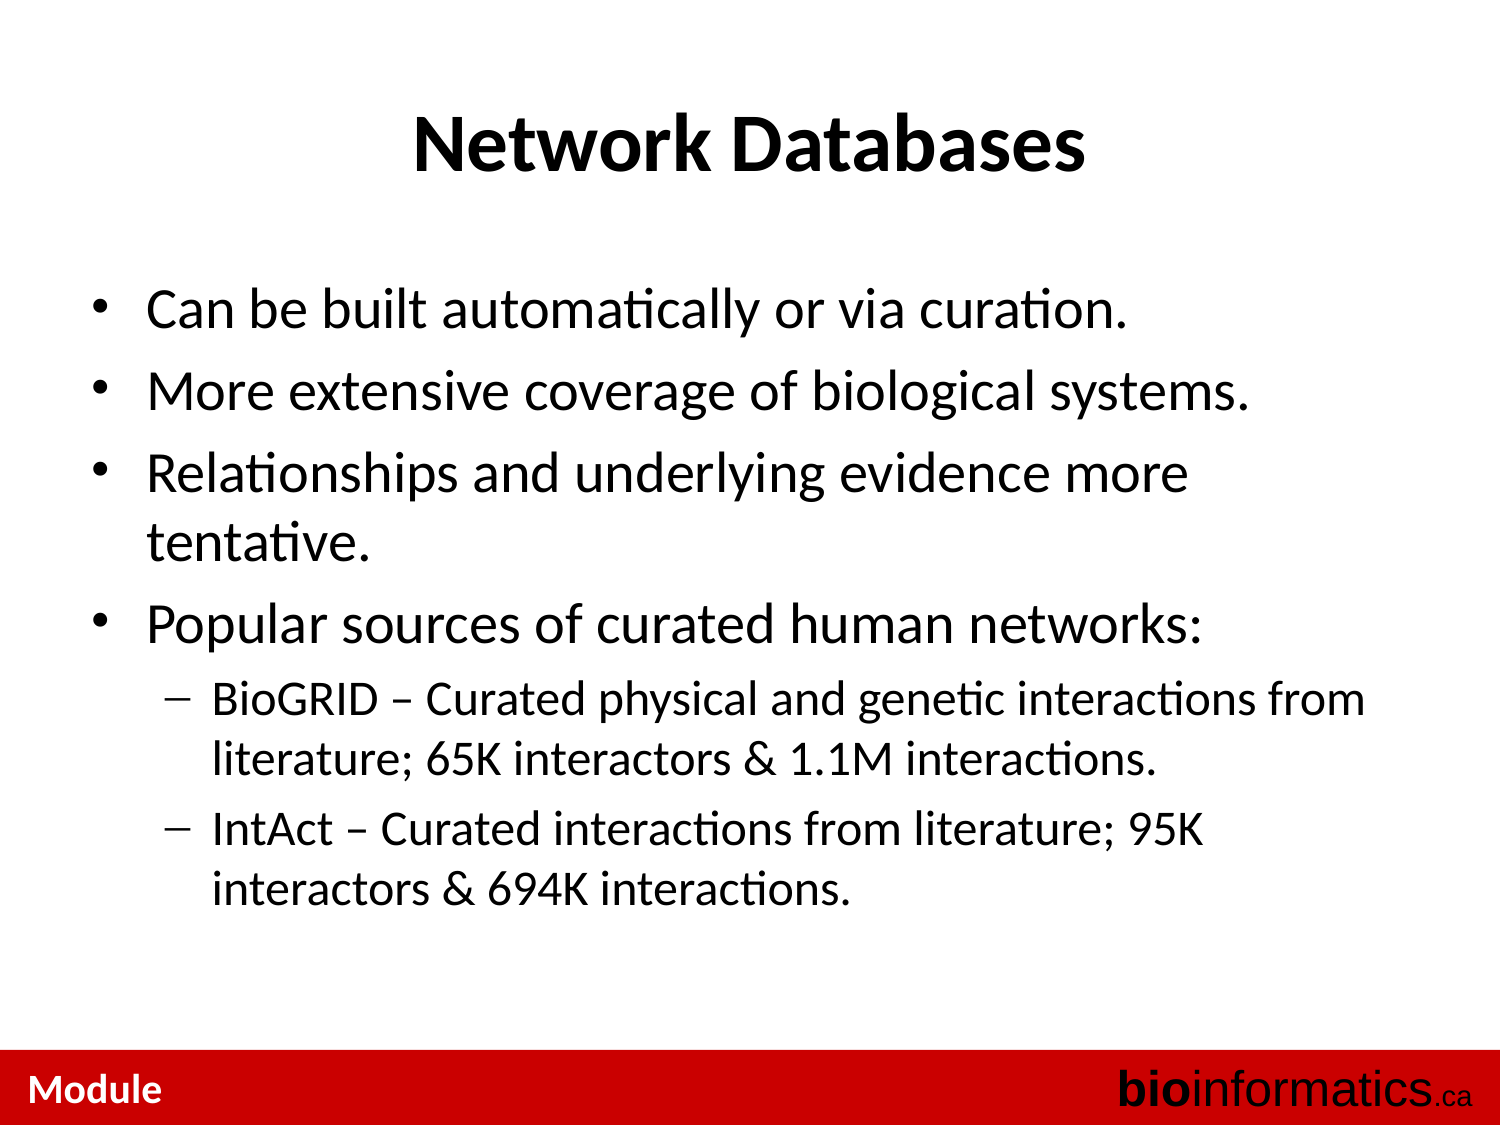

Network Databases
Can be built automatically or via curation.
More extensive coverage of biological systems.
Relationships and underlying evidence more tentative.
Popular sources of curated human networks:
BioGRID – Curated physical and genetic interactions from literature; 65K interactors & 1.1M interactions.
IntAct – Curated interactions from literature; 95K interactors & 694K interactions.